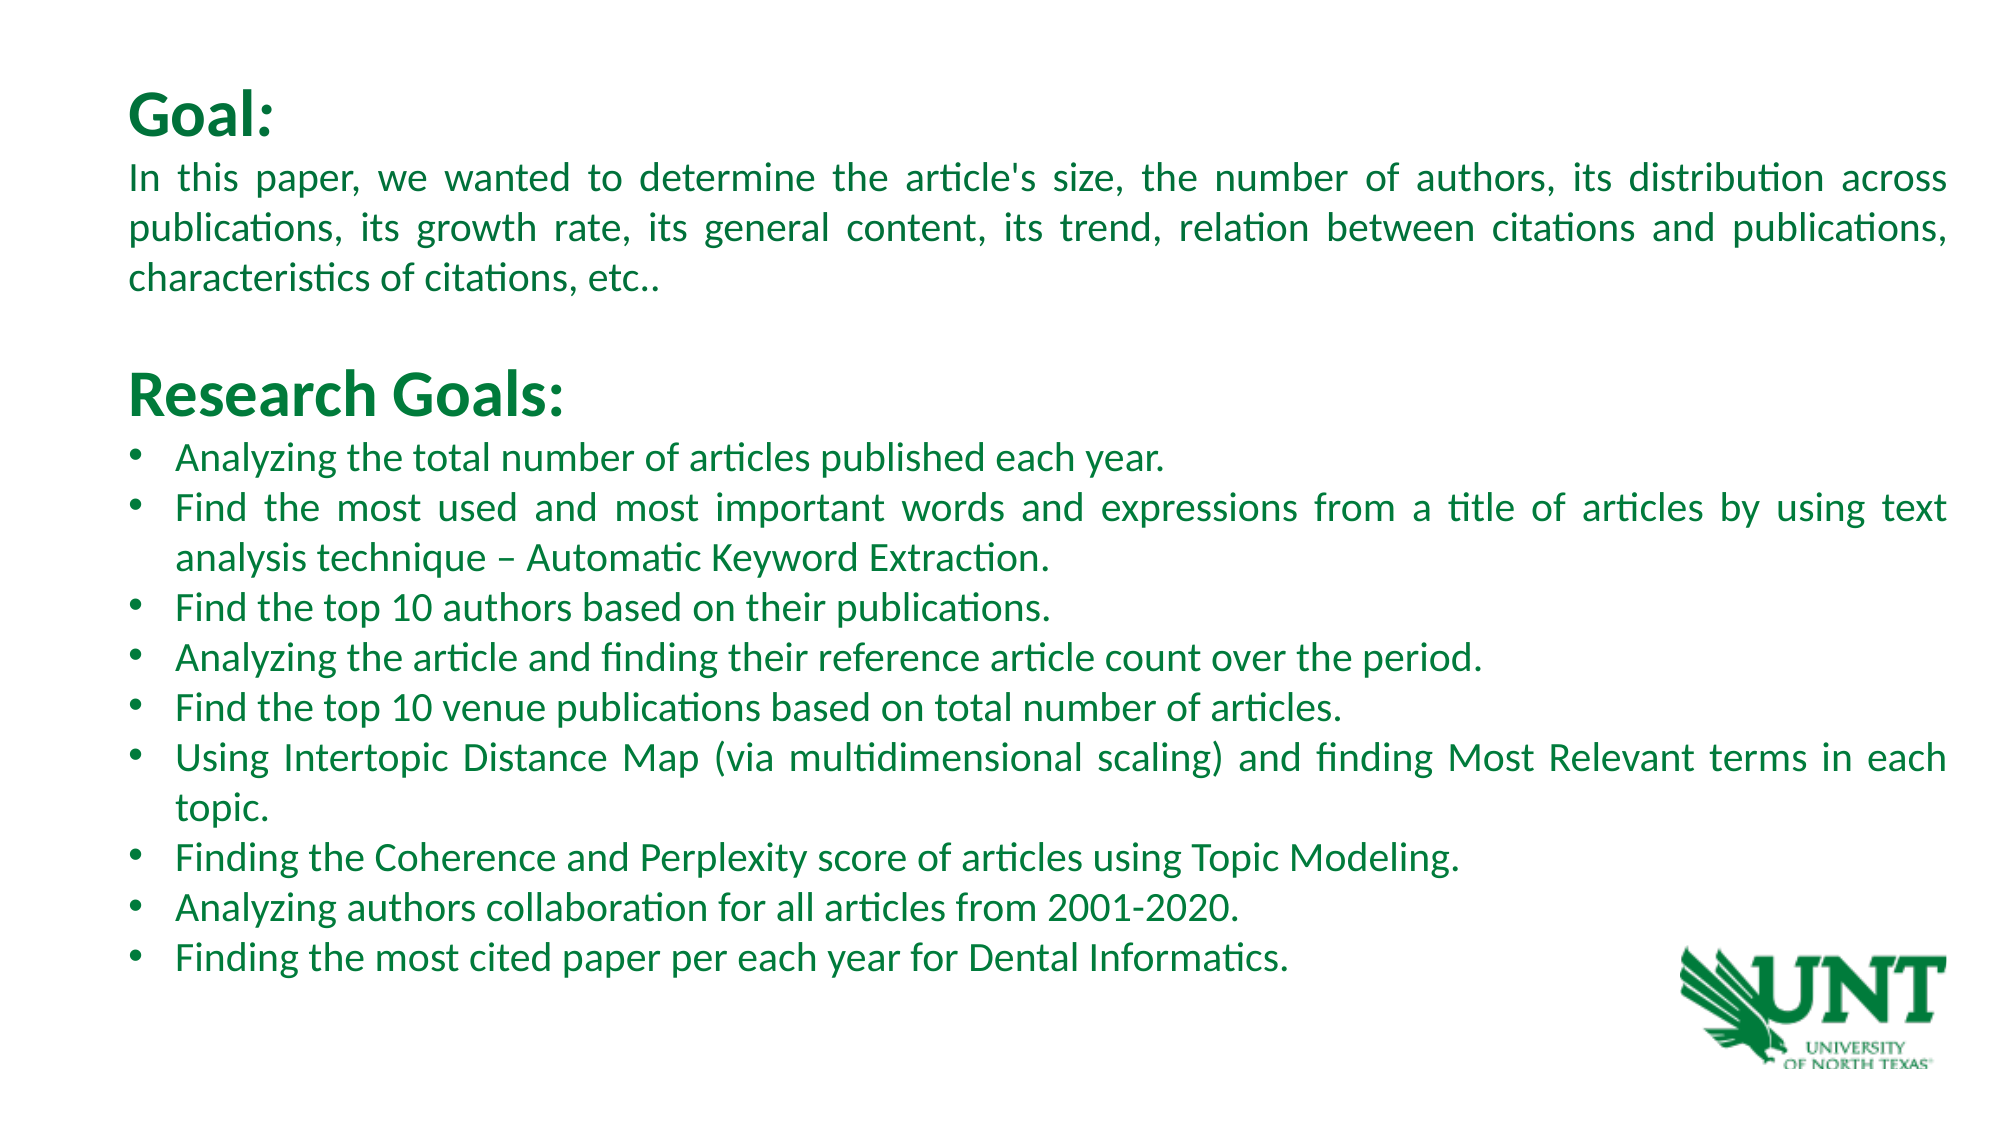

Goal:
In this paper, we wanted to determine the article's size, the number of authors, its distribution across publications, its growth rate, its general content, its trend, relation between citations and publications, characteristics of citations, etc..

Research Goals:
Analyzing the total number of articles published each year.
Find the most used and most important words and expressions from a title of articles by using text analysis technique – Automatic Keyword Extraction.
Find the top 10 authors based on their publications.
Analyzing the article and finding their reference article count over the period.
Find the top 10 venue publications based on total number of articles.
Using Intertopic Distance Map (via multidimensional scaling) and finding Most Relevant terms in each topic.
Finding the Coherence and Perplexity score of articles using Topic Modeling.
Analyzing authors collaboration for all articles from 2001-2020.
Finding the most cited paper per each year for Dental Informatics.